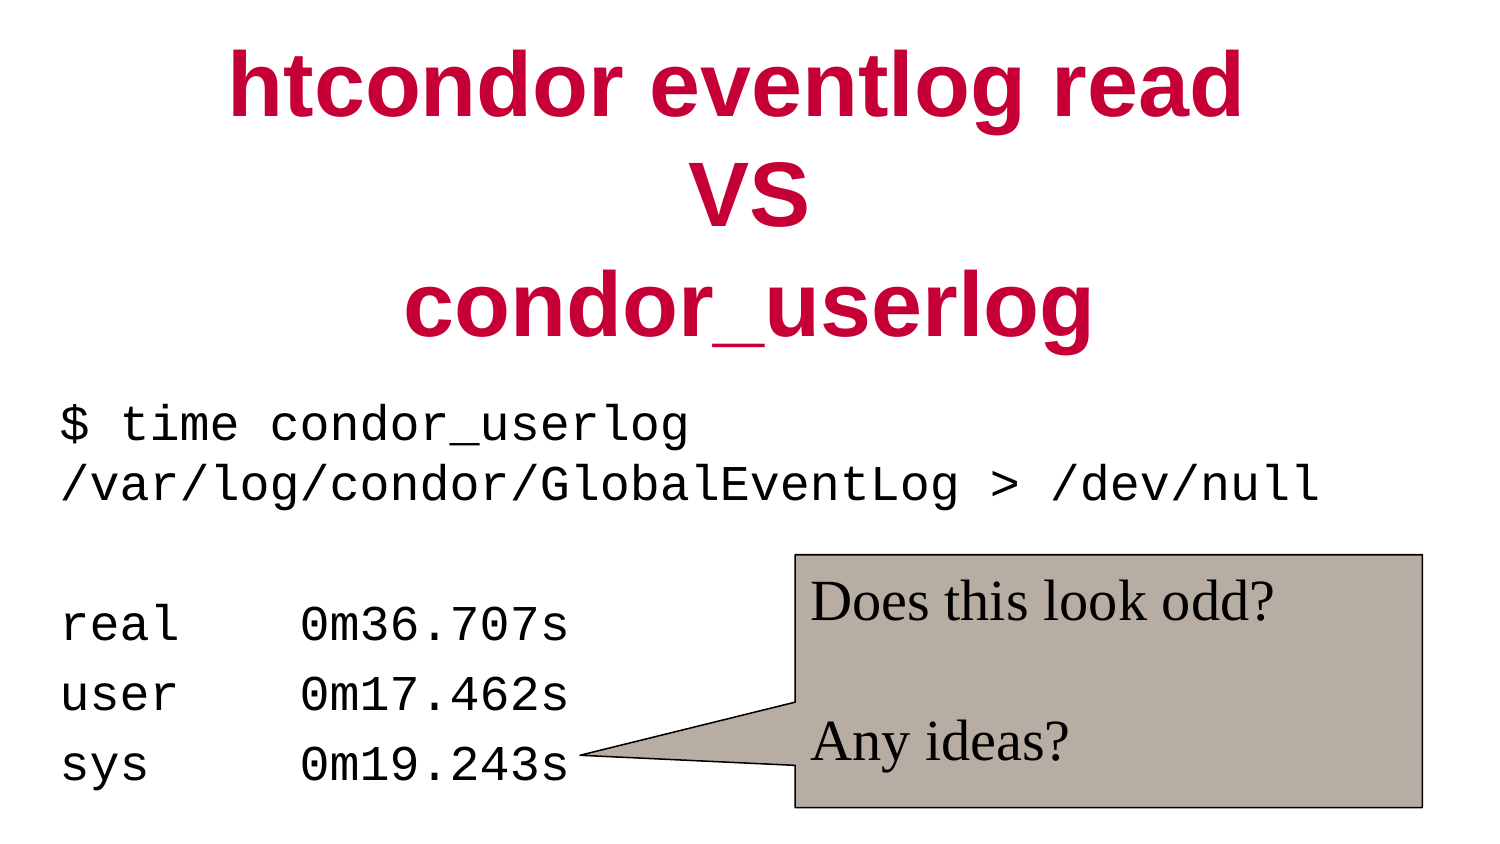

# htcondor eventlog read VS condor_userlog
$ time condor_userlog /var/log/condor/GlobalEventLog > /dev/null

real    0m36.707s
user    0m17.462s
sys     0m19.243s
Does this look odd?
Any ideas?